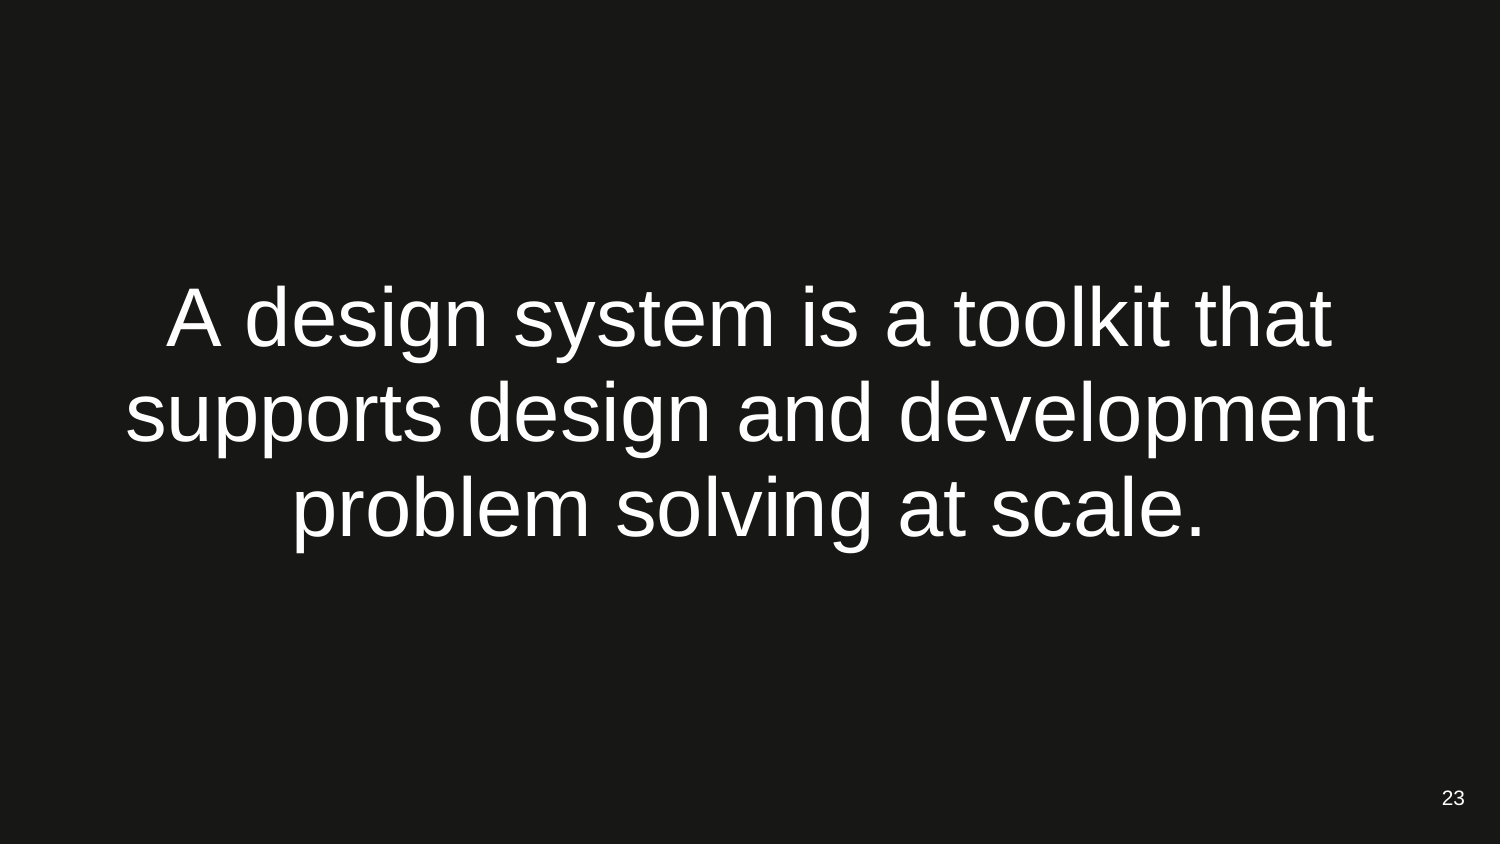

# A design system is a toolkit that supports design and development problem solving at scale.
23